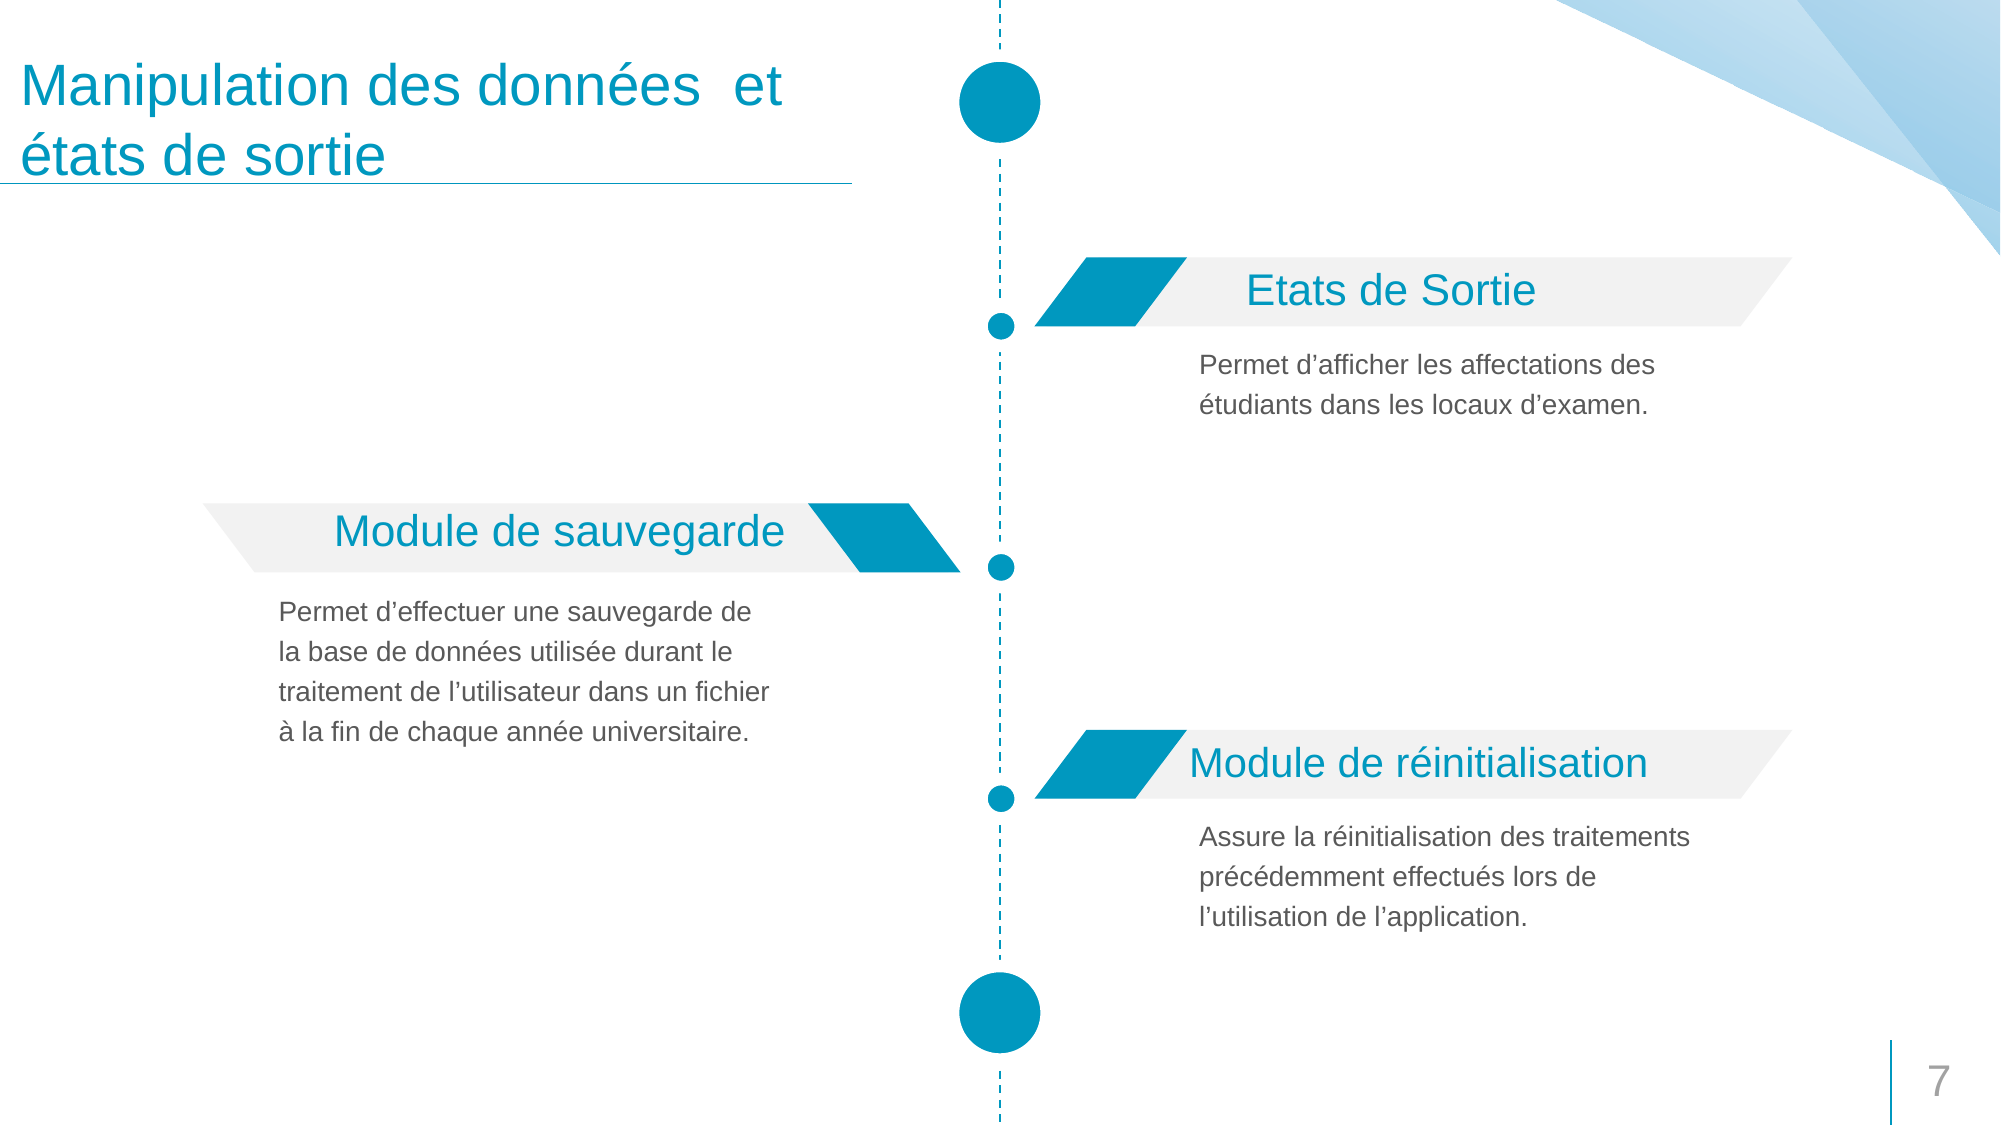

Manipulation des données  et
états de sortie

Etats de Sortie

Permet d’afficher les affectations des étudiants dans les locaux d’examen.

 Module de sauvegarde

Permet d’effectuer une sauvegarde de la base de données utilisée durant le traitement de l’utilisateur dans un fichier à la fin de chaque année universitaire.

Module de réinitialisation

Assure la réinitialisation des traitements précédemment effectués lors de l’utilisation de l’application.

7